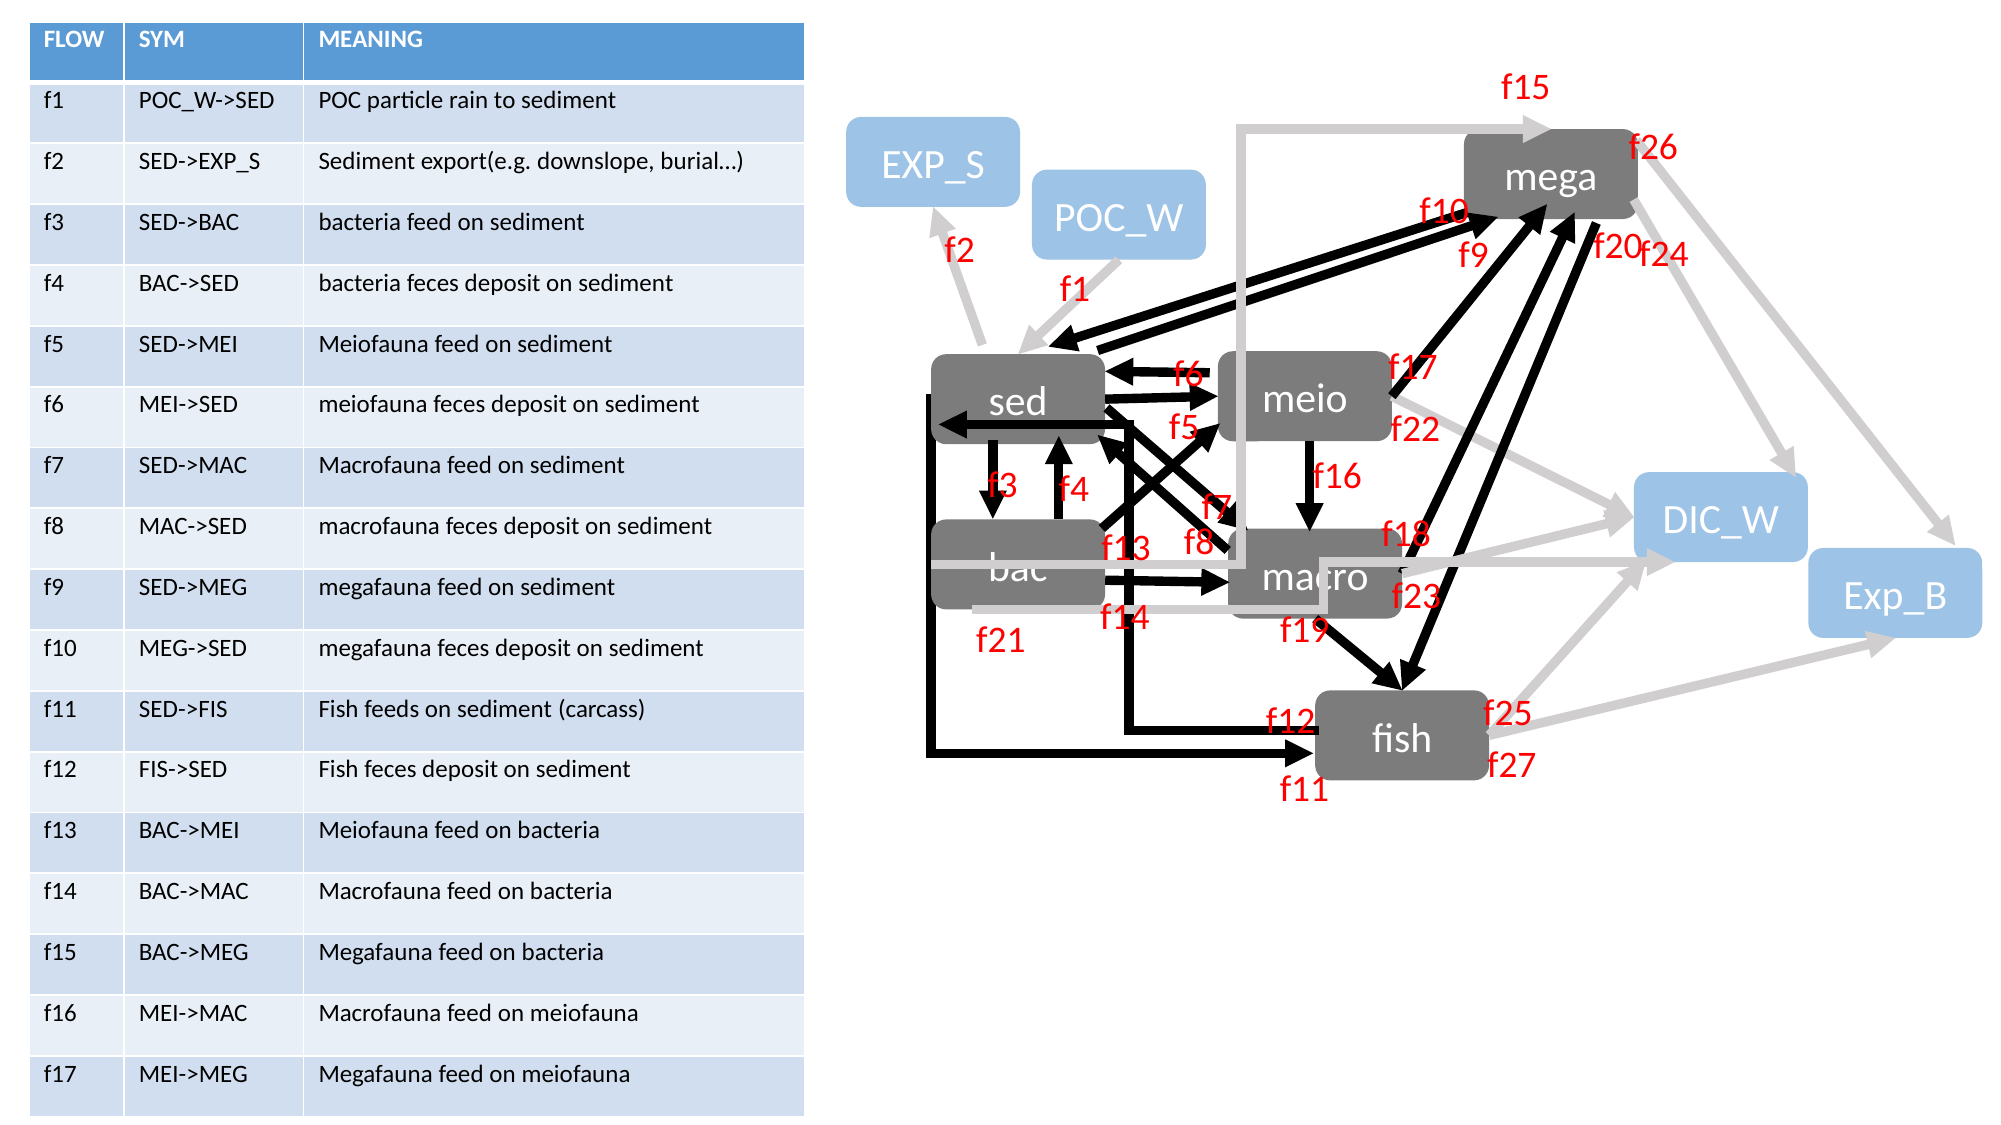

| FLOW | SYM | MEANING |
| --- | --- | --- |
| f1 | POC\_W->SED | POC particle rain to sediment |
| f2 | SED->EXP\_S | Sediment export(e.g. downslope, burial…) |
| f3 | SED->BAC | bacteria feed on sediment |
| f4 | BAC->SED | bacteria feces deposit on sediment |
| f5 | SED->MEI | Meiofauna feed on sediment |
| f6 | MEI->SED | meiofauna feces deposit on sediment |
| f7 | SED->MAC | Macrofauna feed on sediment |
| f8 | MAC->SED | macrofauna feces deposit on sediment |
| f9 | SED->MEG | megafauna feed on sediment |
| f10 | MEG->SED | megafauna feces deposit on sediment |
| f11 | SED->FIS | Fish feeds on sediment (carcass) |
| f12 | FIS->SED | Fish feces deposit on sediment |
| f13 | BAC->MEI | Meiofauna feed on bacteria |
| f14 | BAC->MAC | Macrofauna feed on bacteria |
| f15 | BAC->MEG | Megafauna feed on bacteria |
| f16 | MEI->MAC | Macrofauna feed on meiofauna |
| f17 | MEI->MEG | Megafauna feed on meiofauna |
f15
f26
f10
f20
f2
f1
f3
f4
f24
f9
f17
f6
f5
f22
f16
f7
f18
f8
f13
f23
f14
f19
f21
f25
f12
f27
EXP_S
mega
POC_W
meio
sed
DIC_W
bac
macro
Exp_B
fish
f11